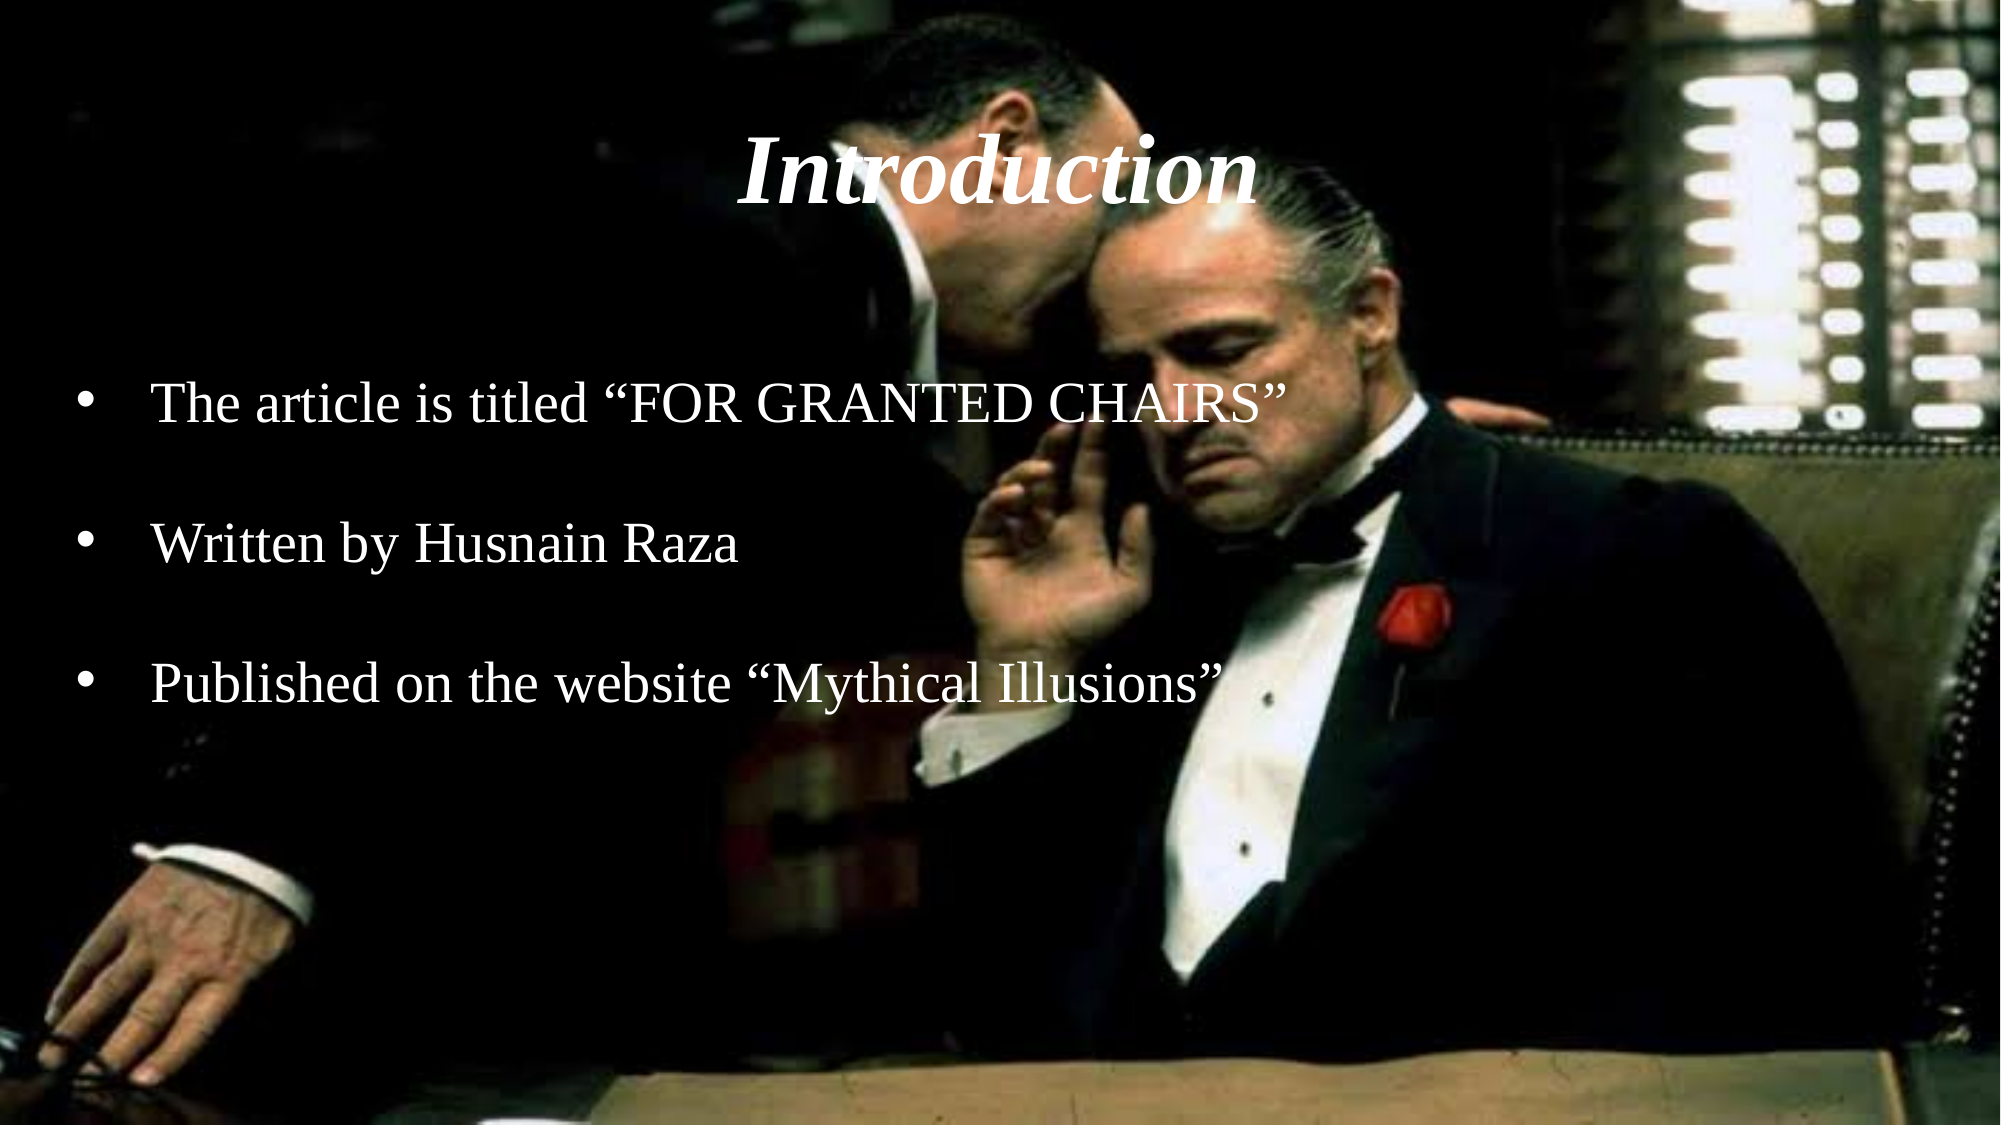

Introduction

The article is titled “FOR GRANTED CHAIRS”

Written by Husnain Raza

Published on the website “Mythical Illusions”